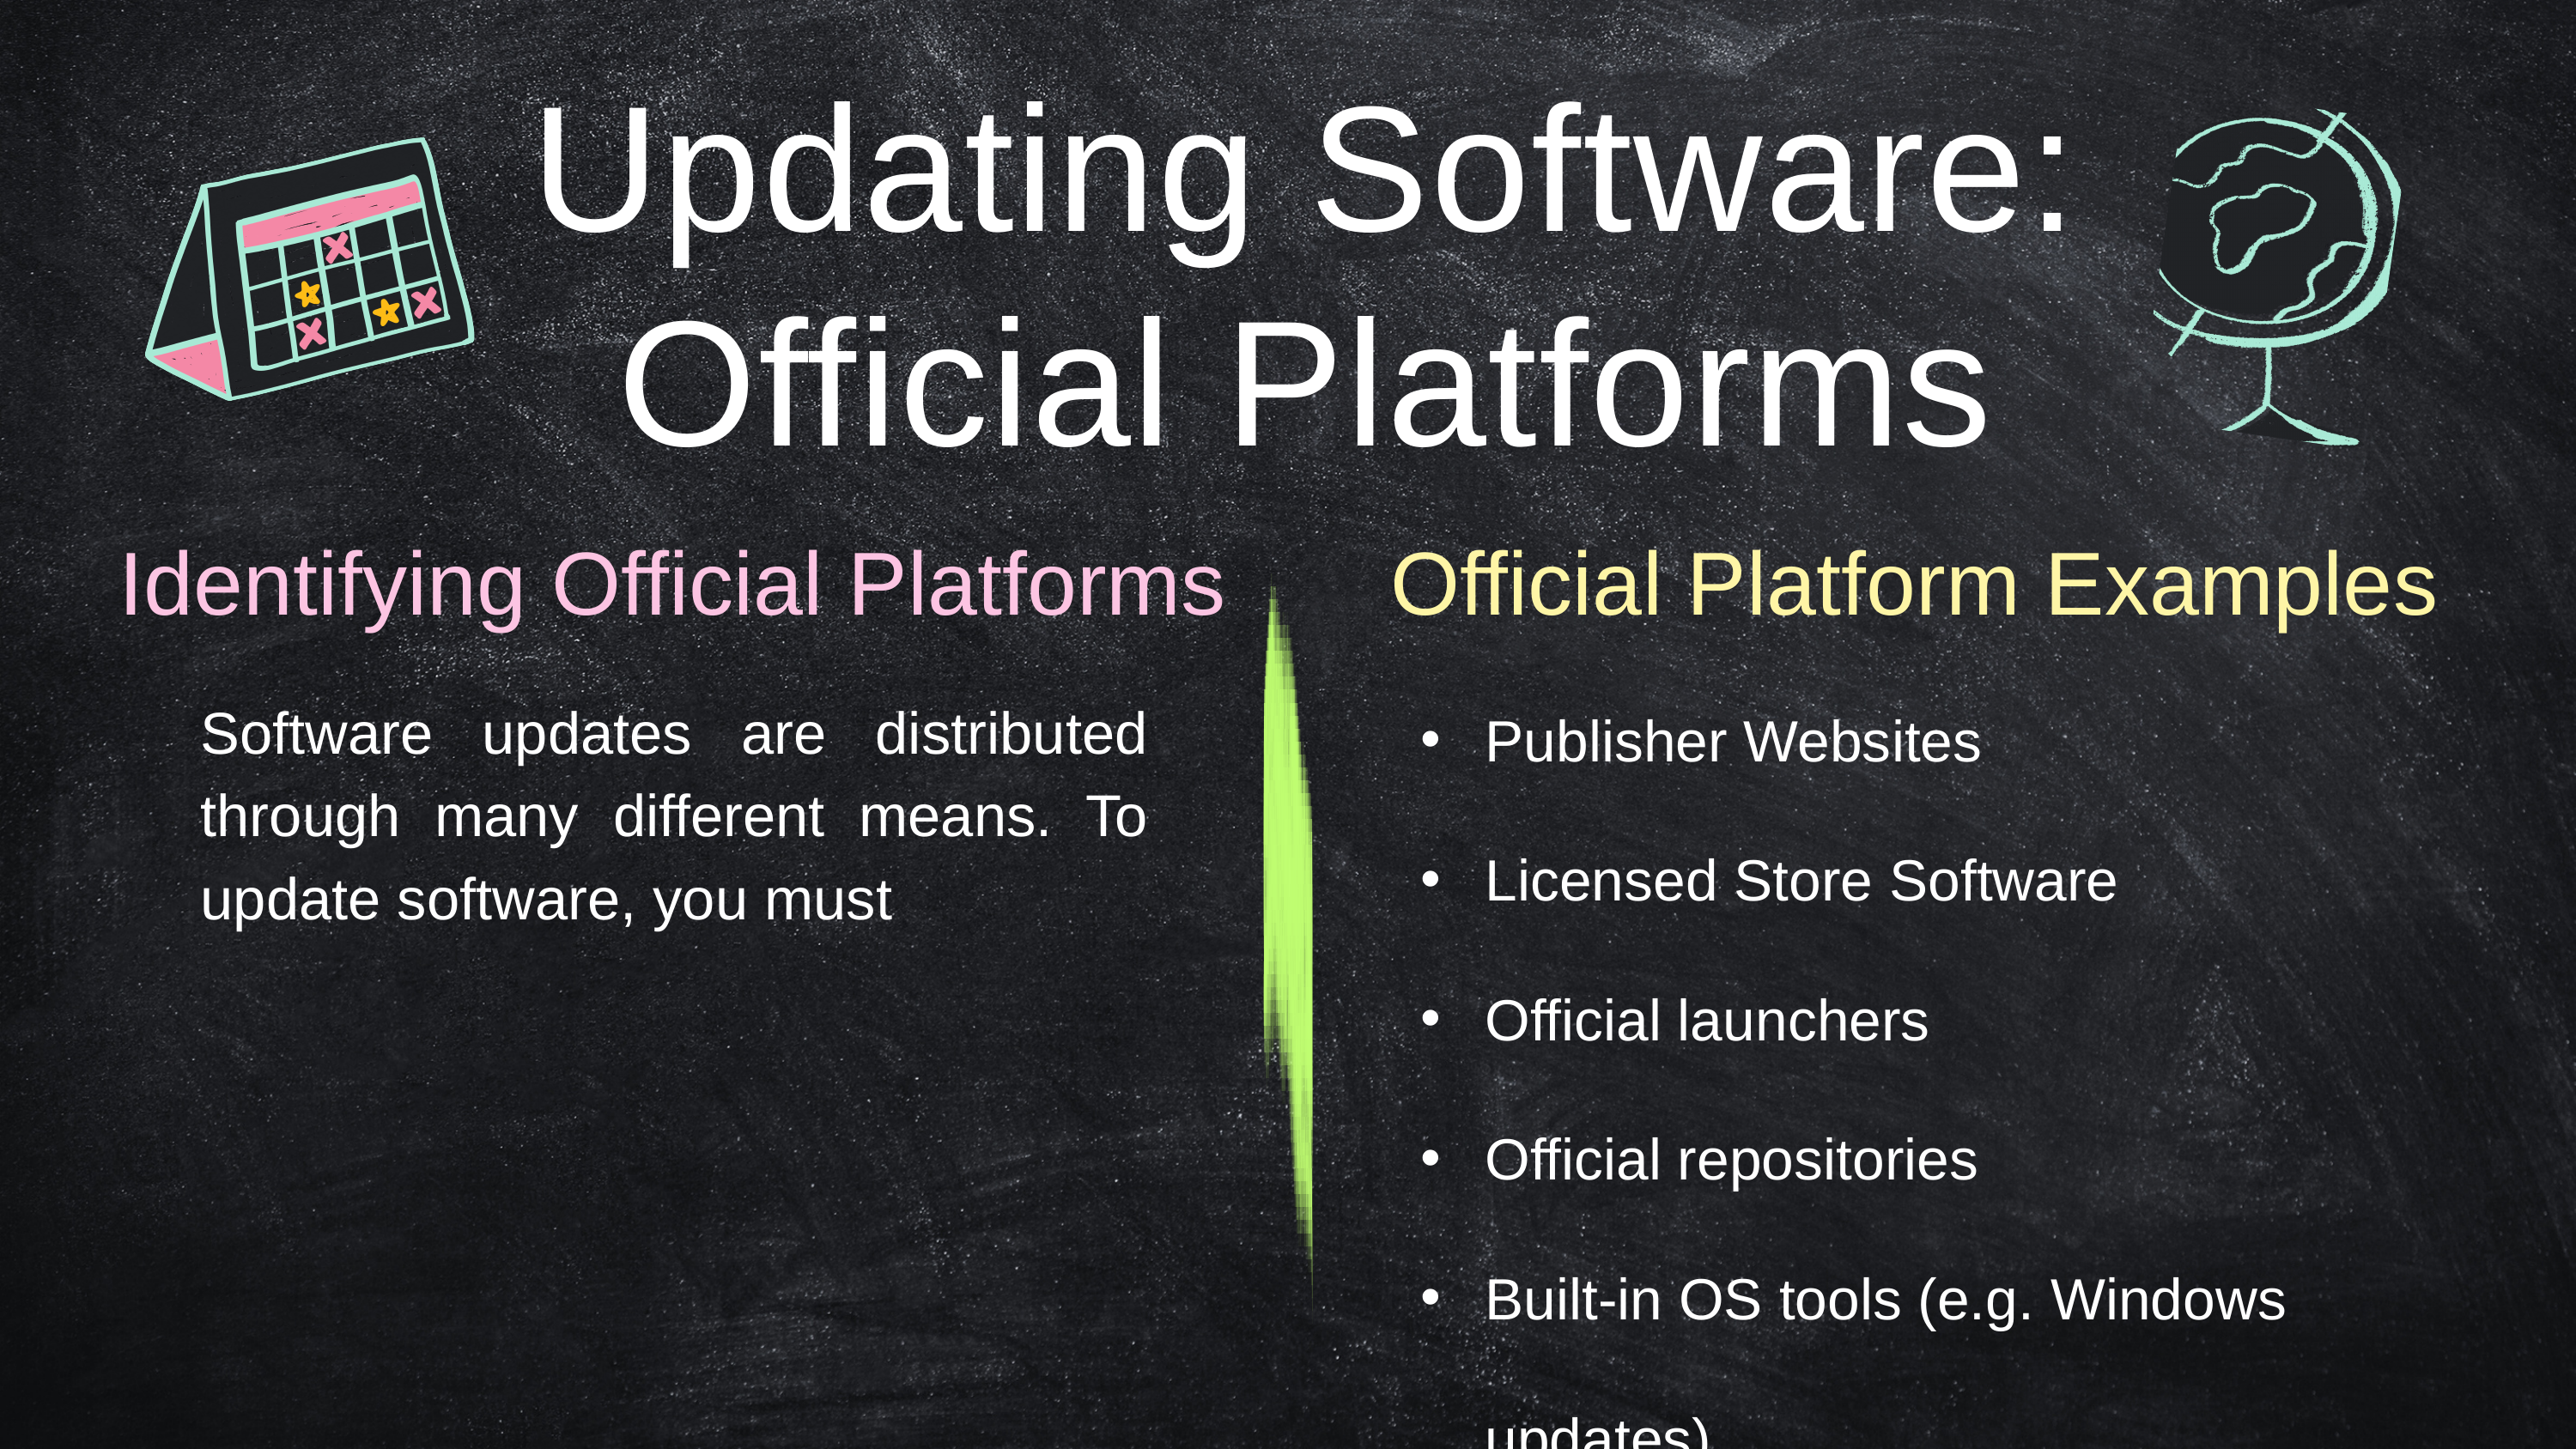

Updating Software: Official Platforms

Identifying Official Platforms
Official Platform Examples
Publisher Websites
Licensed Store Software
Official launchers
Official repositories
Built-in OS tools (e.g. Windows updates)

Software updates are distributed through many different means. To update software, you must